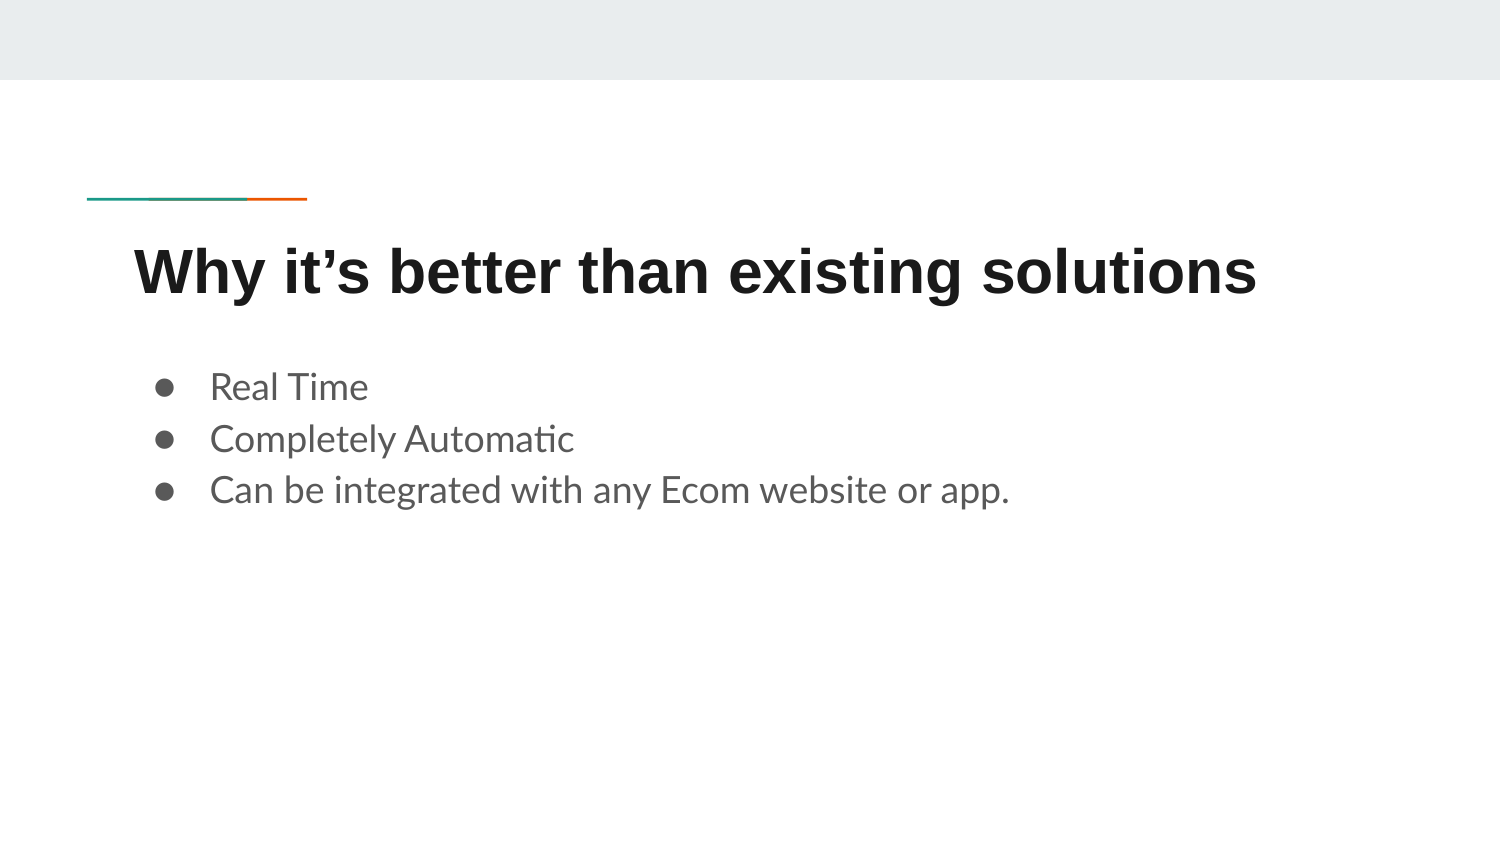

# Why it’s better than existing solutions
Real Time
Completely Automatic
Can be integrated with any Ecom website or app.